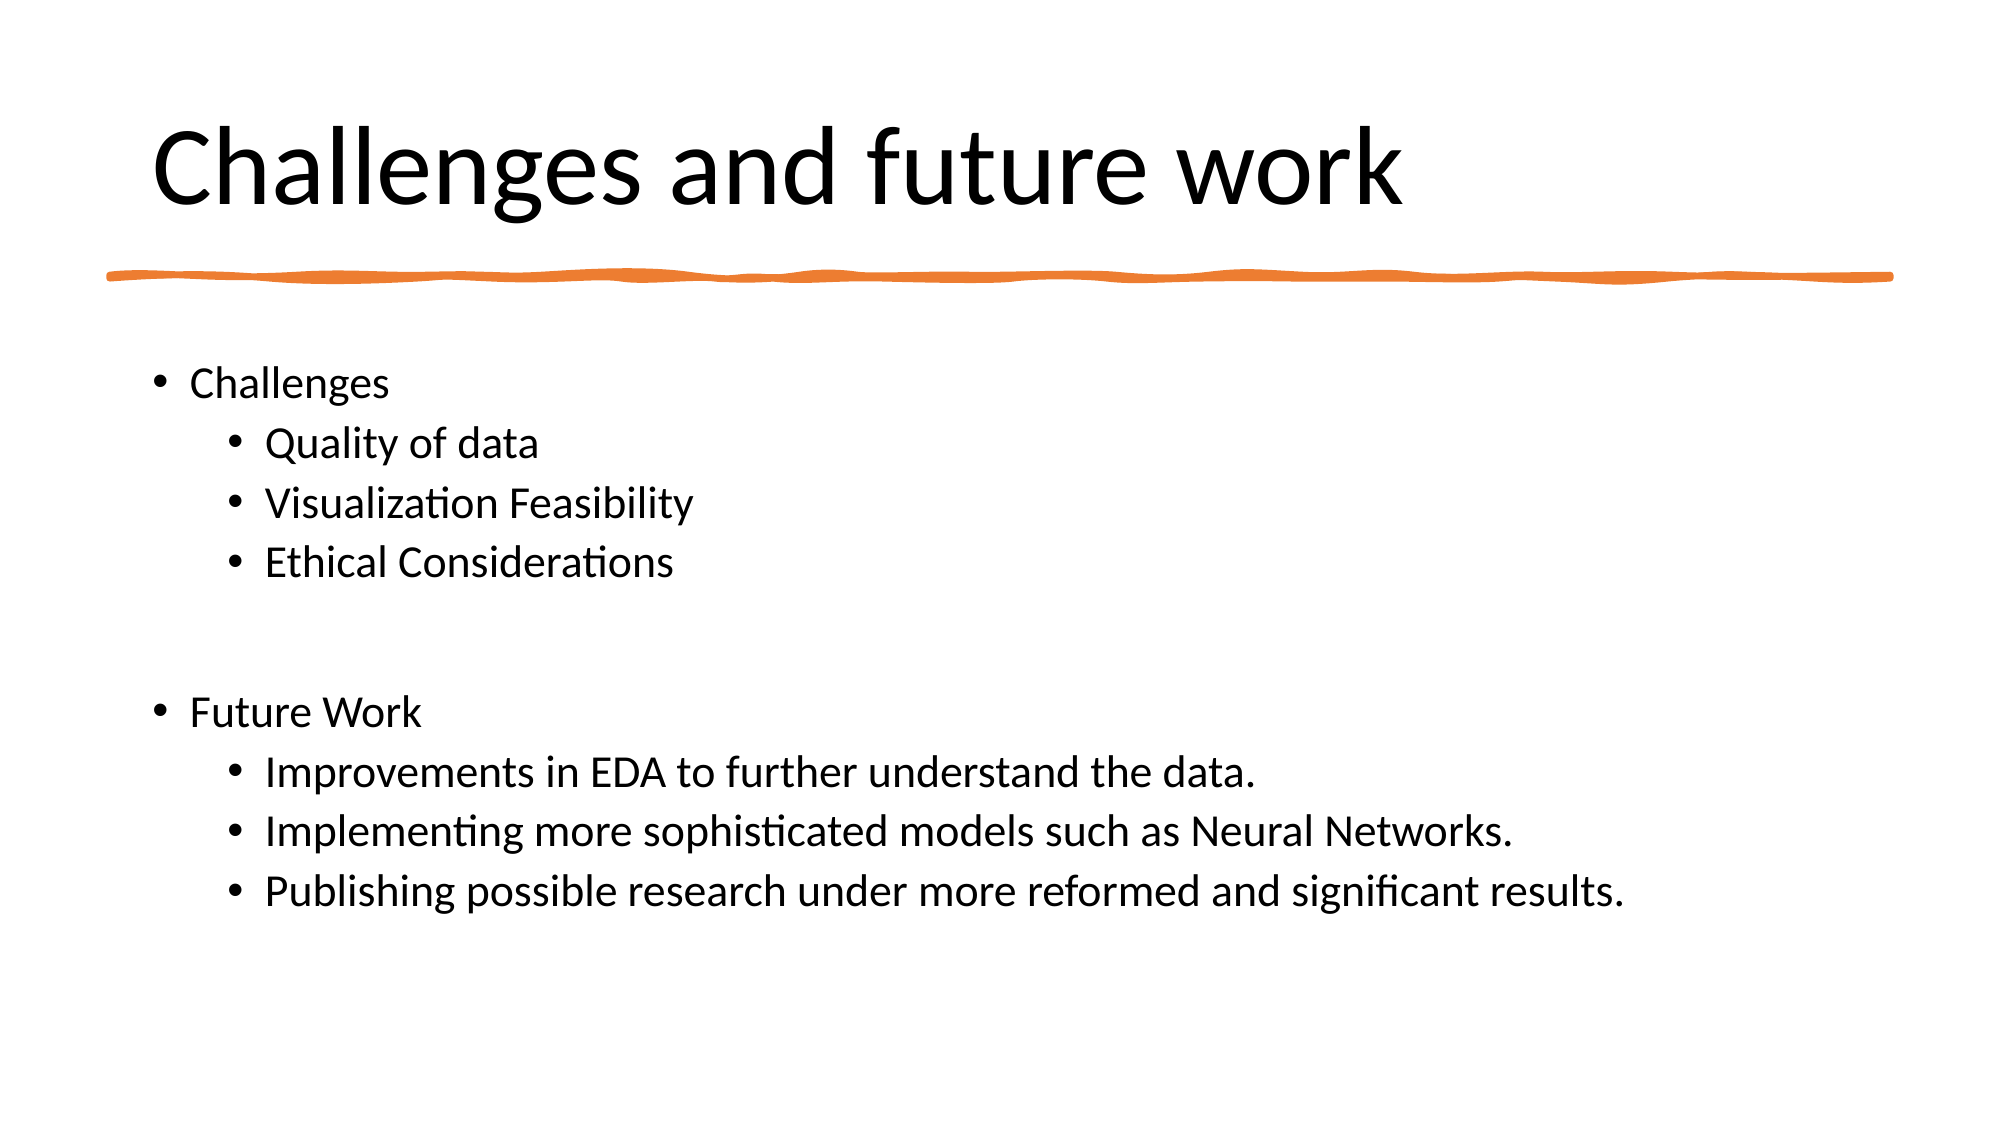

# Challenges and future work

Challenges
Quality of data
Visualization Feasibility
Ethical Considerations

Future Work
Improvements in EDA to further understand the data.
Implementing more sophisticated models such as Neural Networks.
Publishing possible research under more reformed and significant results.